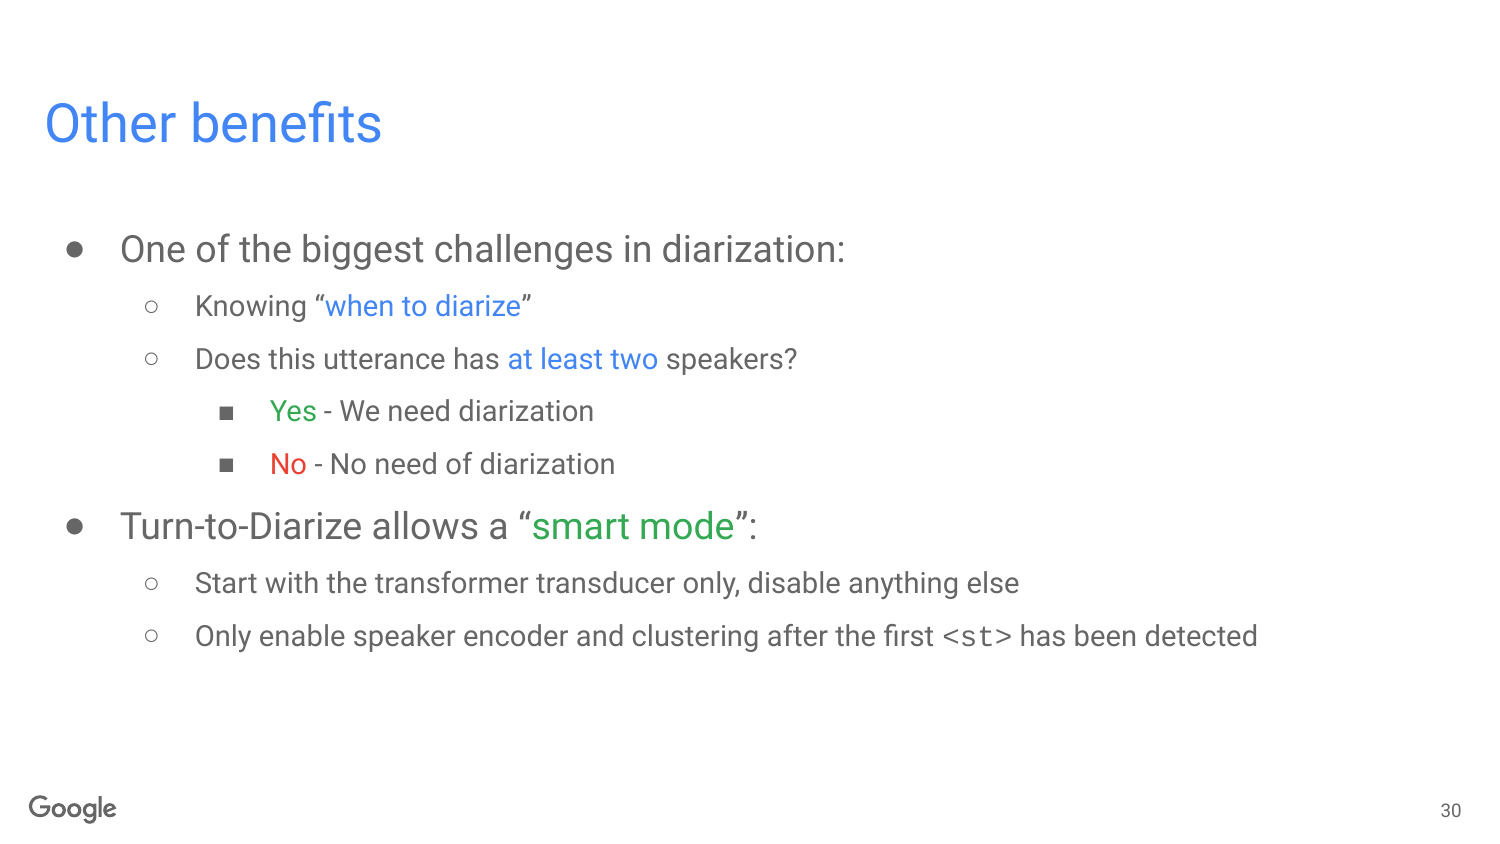

# Other benefits
One of the biggest challenges in diarization:
Knowing “when to diarize”
Does this utterance has at least two speakers?
Yes - We need diarization
No - No need of diarization
Turn-to-Diarize allows a “smart mode”:
Start with the transformer transducer only, disable anything else
Only enable speaker encoder and clustering after the first <st> has been detected
30